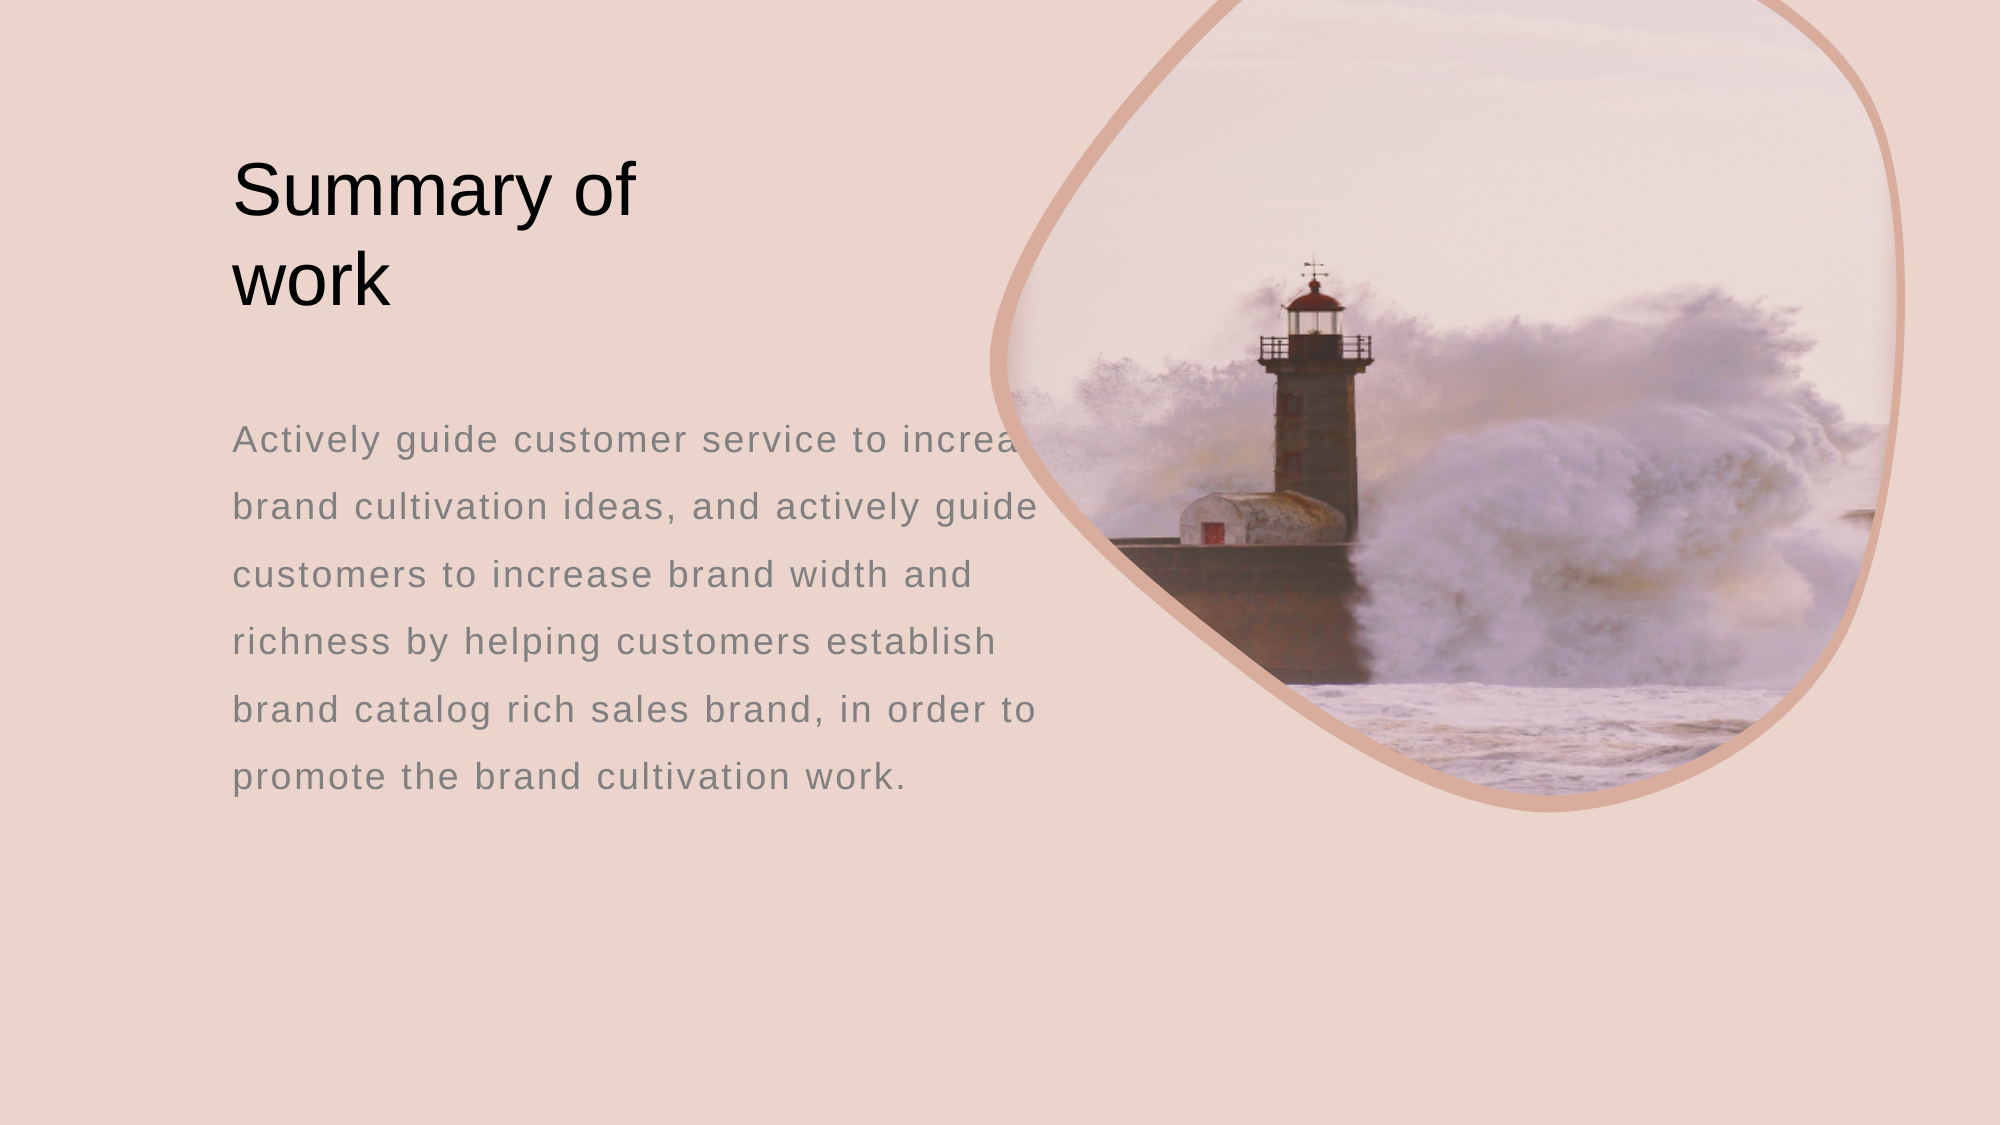

Summary of work
Actively guide customer service to increase brand cultivation ideas, and actively guide customers to increase brand width and richness by helping customers establish brand catalog rich sales brand, in order to promote the brand cultivation work.